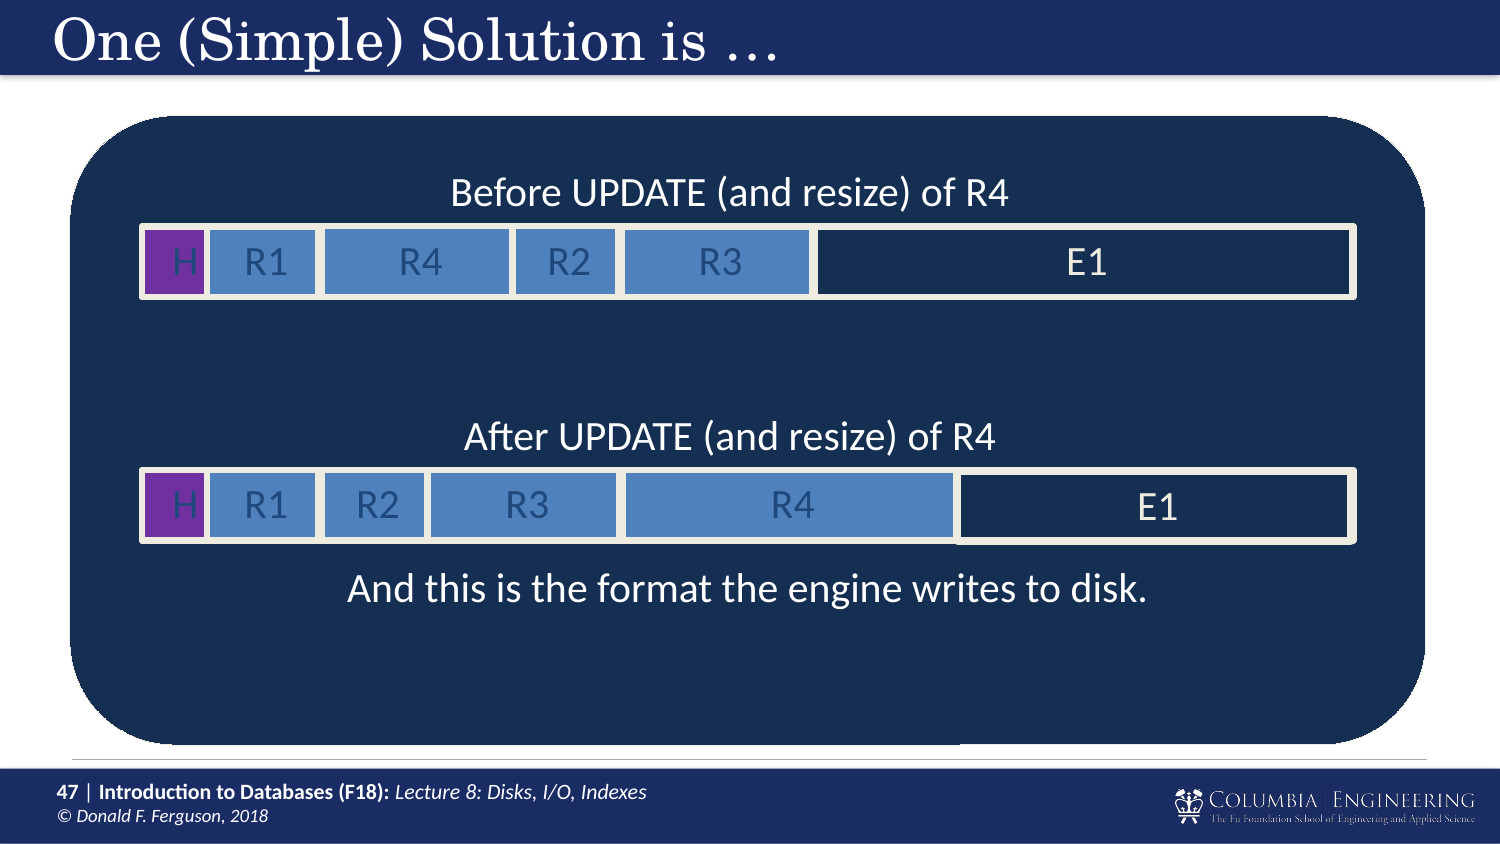

# One (Simple) Solution is …

The block does not look like this in memory.
Variable Length Records
R3
E2
R2

H
R1
R4
E1
Before UPDATE (and resize) of R4
E1
R4
R2

H
R1
R3
It always looks like this in memory …
After UPDATE (and resize) of R4
R4
R2

H
R1
R3
E1
And this is the format the engine writes to disk.
Variable Length Records
INSERT always goes into the start of E1.
DELETE or UPDATE R4:
Move (R2,R3) to end of R1
If R4 updated, move to end of new position of R3.